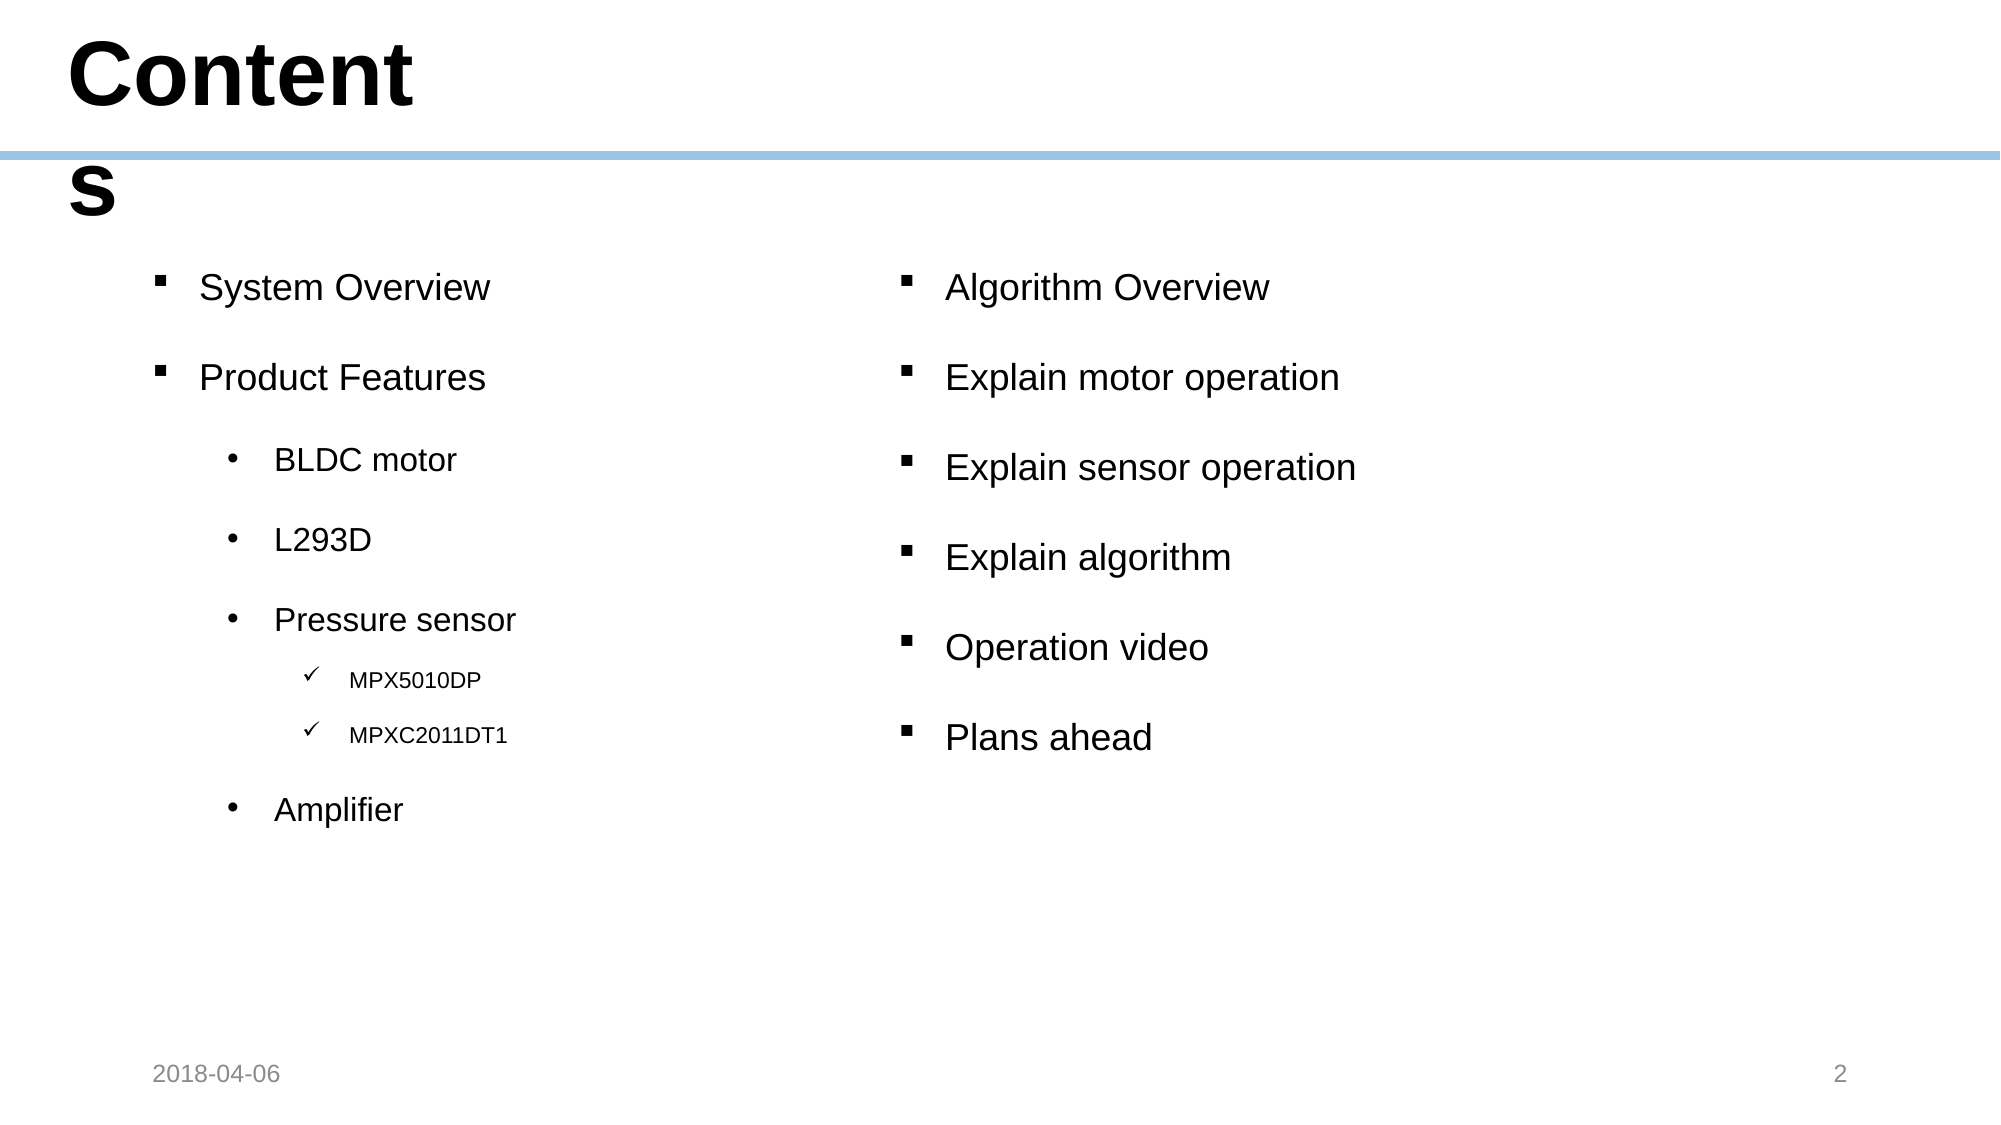

Contents

System Overview
Product Features
BLDC motor
L293D
Pressure sensor
MPX5010DP
MPXC2011DT1
Amplifier
Algorithm Overview
Explain motor operation
Explain sensor operation
Explain algorithm
Operation video
Plans ahead
2018-04-06
2